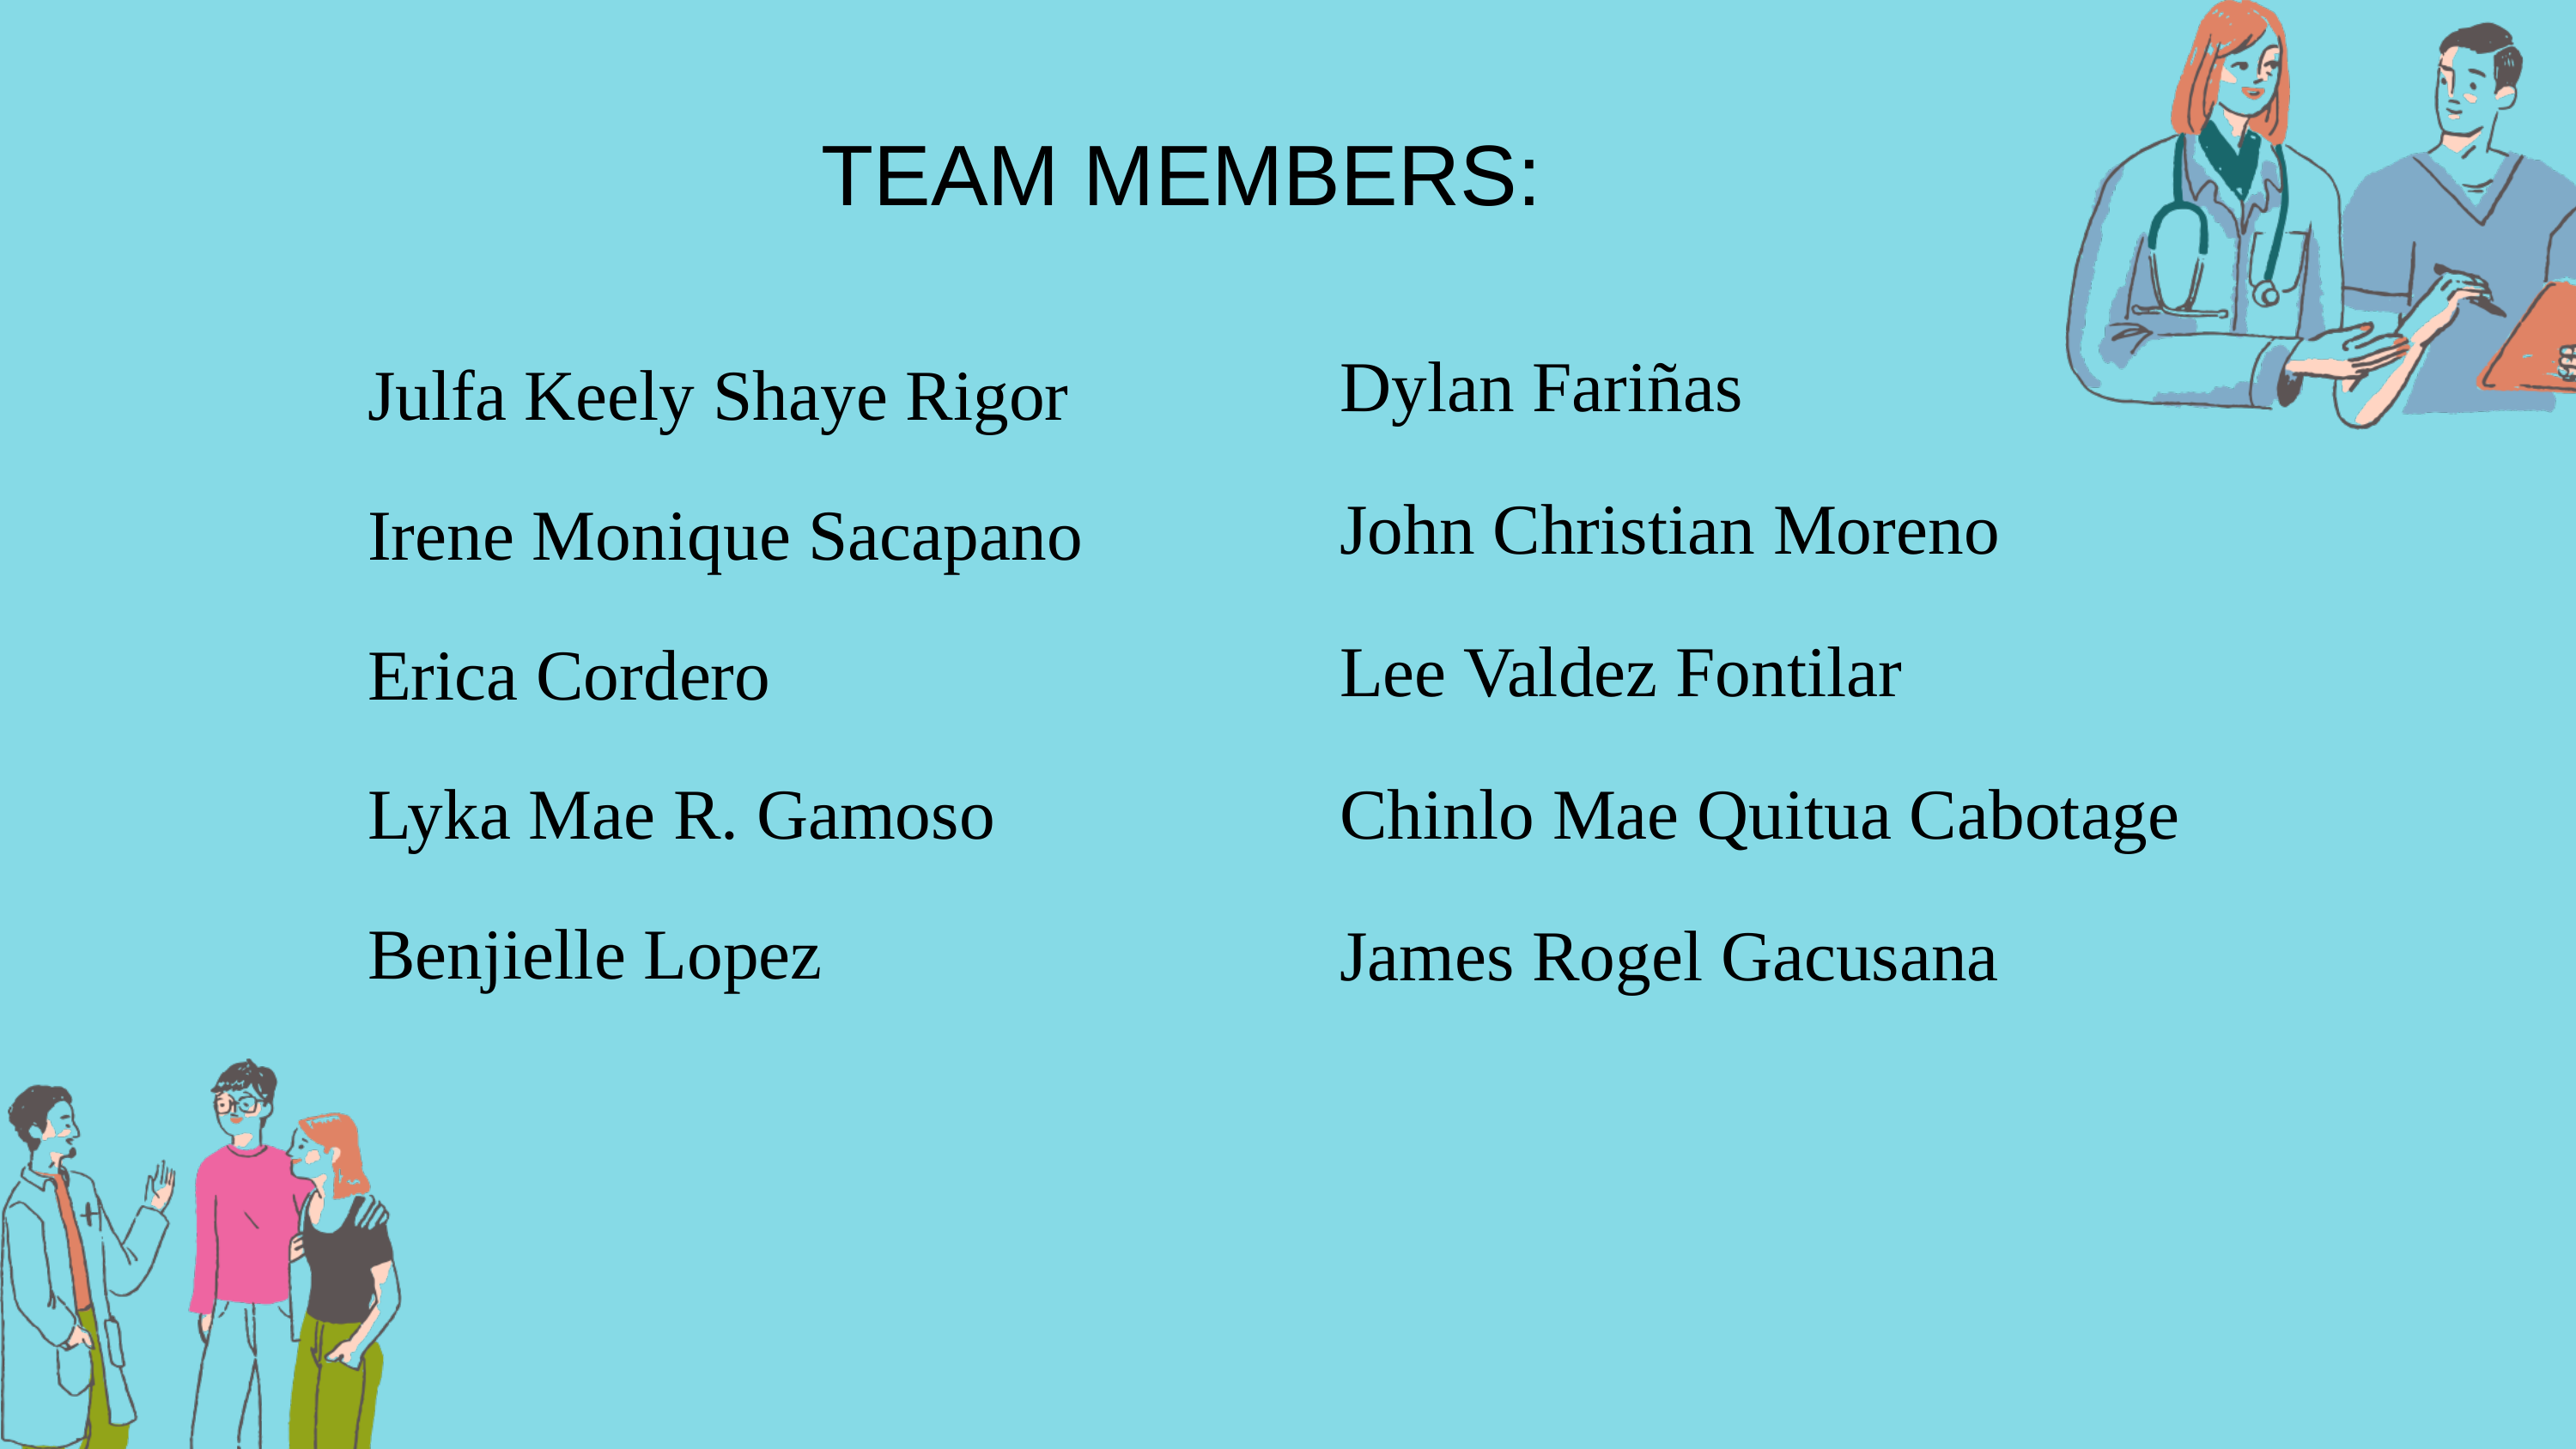

TEAM MEMBERS:
INTRODUCTION
Dylan Fariñas
John Christian Moreno
Lee Valdez Fontilar
Chinlo Mae Quitua Cabotage
James Rogel Gacusana
Julfa Keely Shaye Rigor
Irene Monique Sacapano
Erica Cordero
Lyka Mae R. Gamoso
Benjielle Lopez